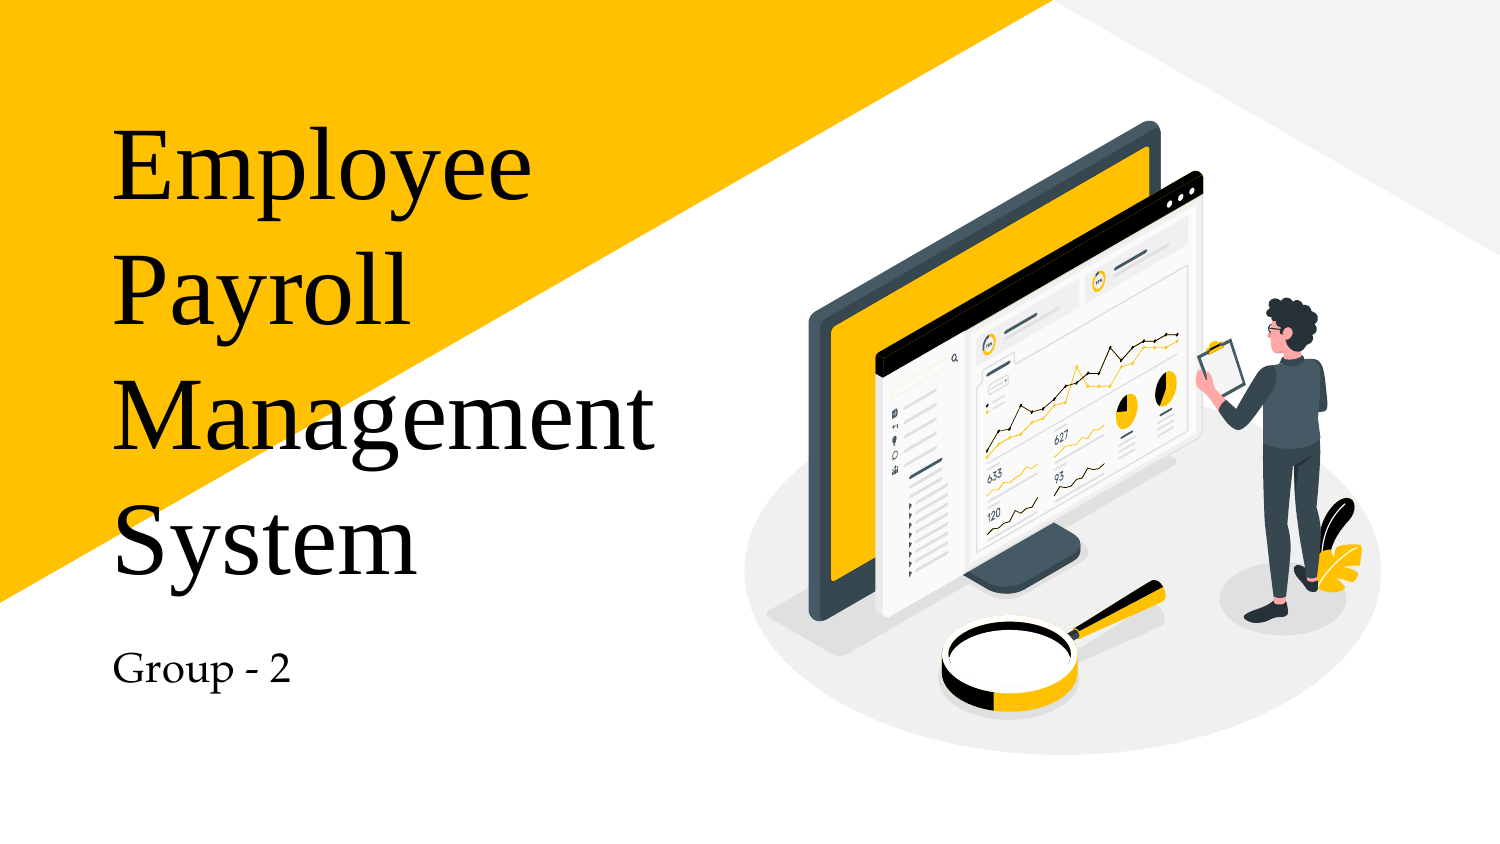

# Employee Payroll  Management System

Group - 2